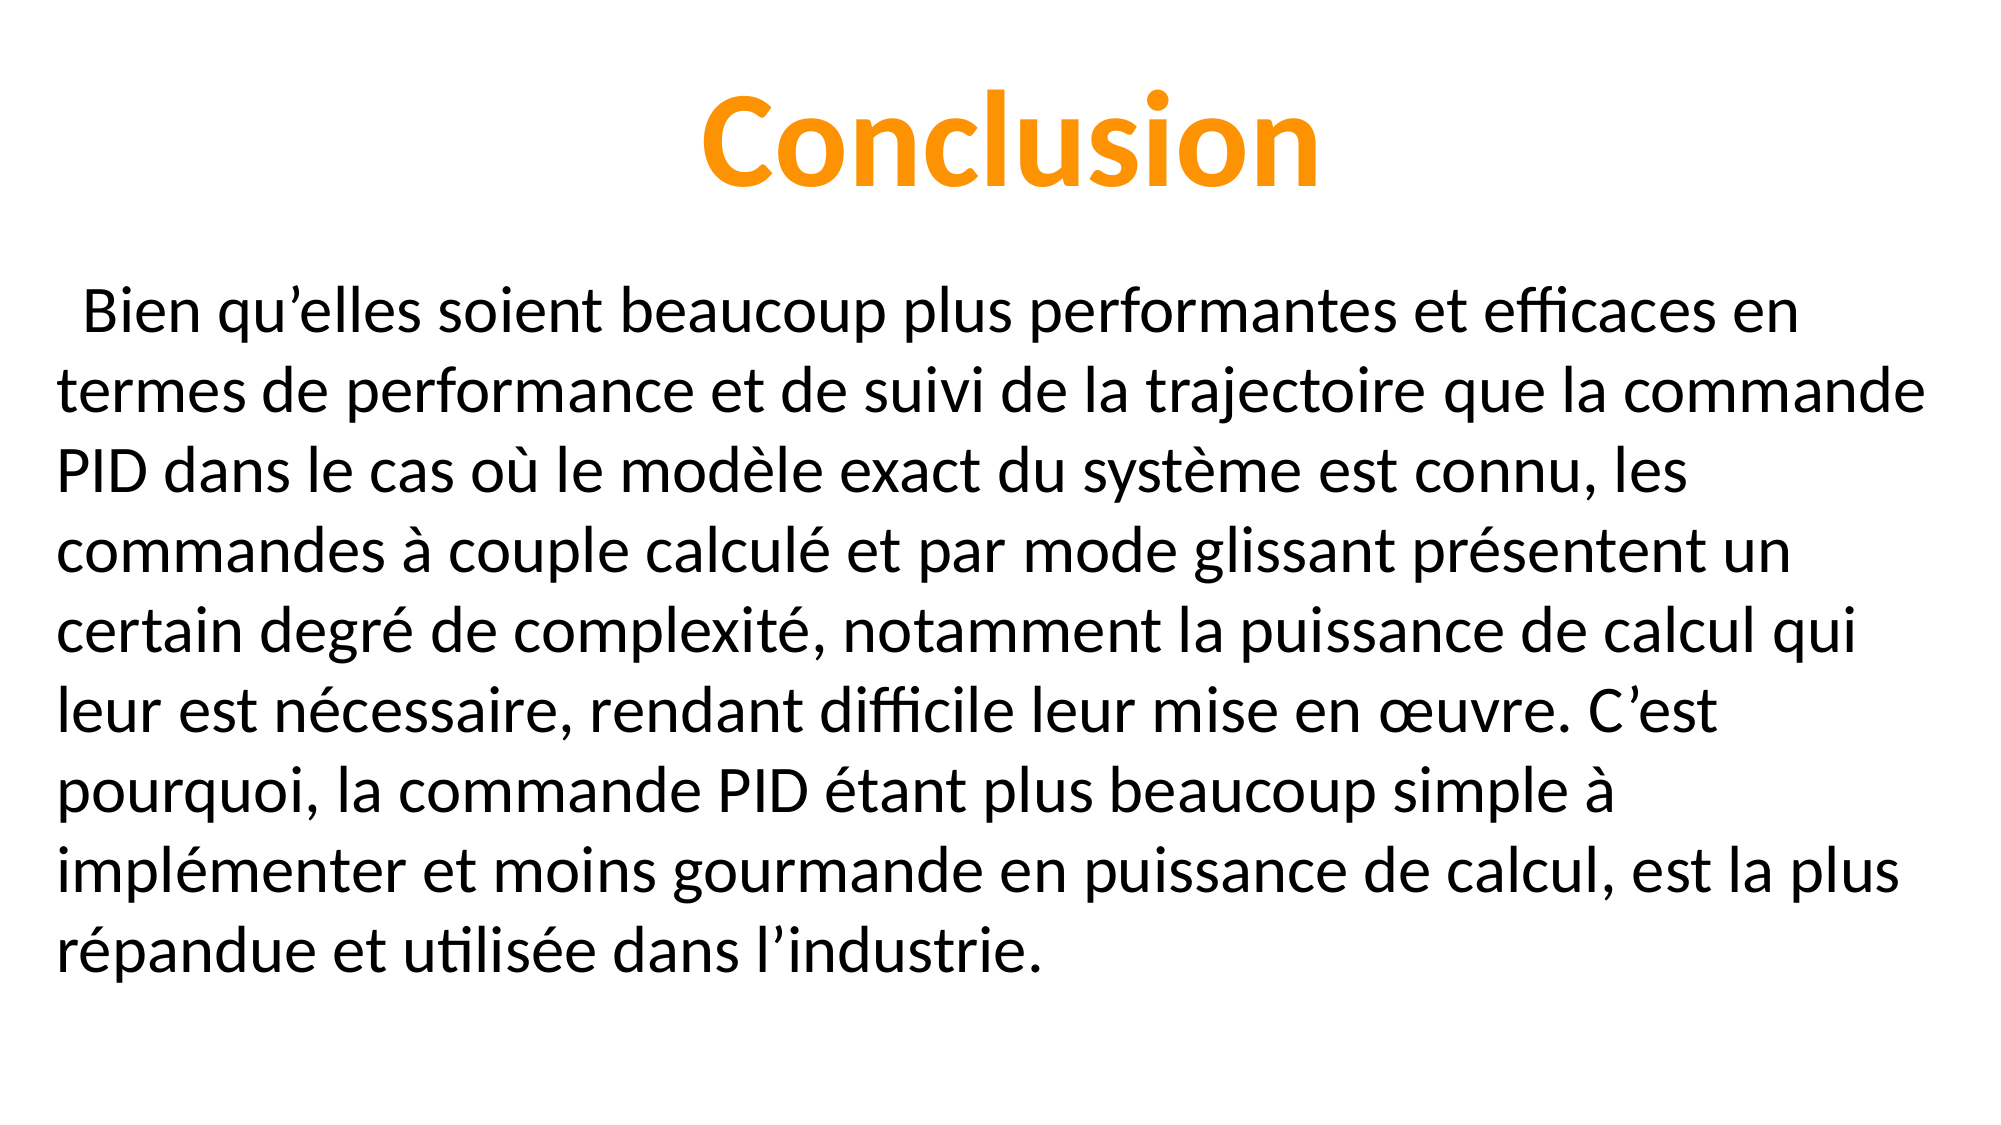

Conclusion
  Bien qu’elles soient beaucoup plus performantes et efficaces en termes de performance et de suivi de la trajectoire que la commande PID dans le cas où le modèle exact du système est connu, les commandes à couple calculé et par mode glissant présentent un certain degré de complexité, notamment la puissance de calcul qui leur est nécessaire, rendant difficile leur mise en œuvre. C’est pourquoi, la commande PID étant plus beaucoup simple à implémenter et moins gourmande en puissance de calcul, est la plus répandue et utilisée dans l’industrie.